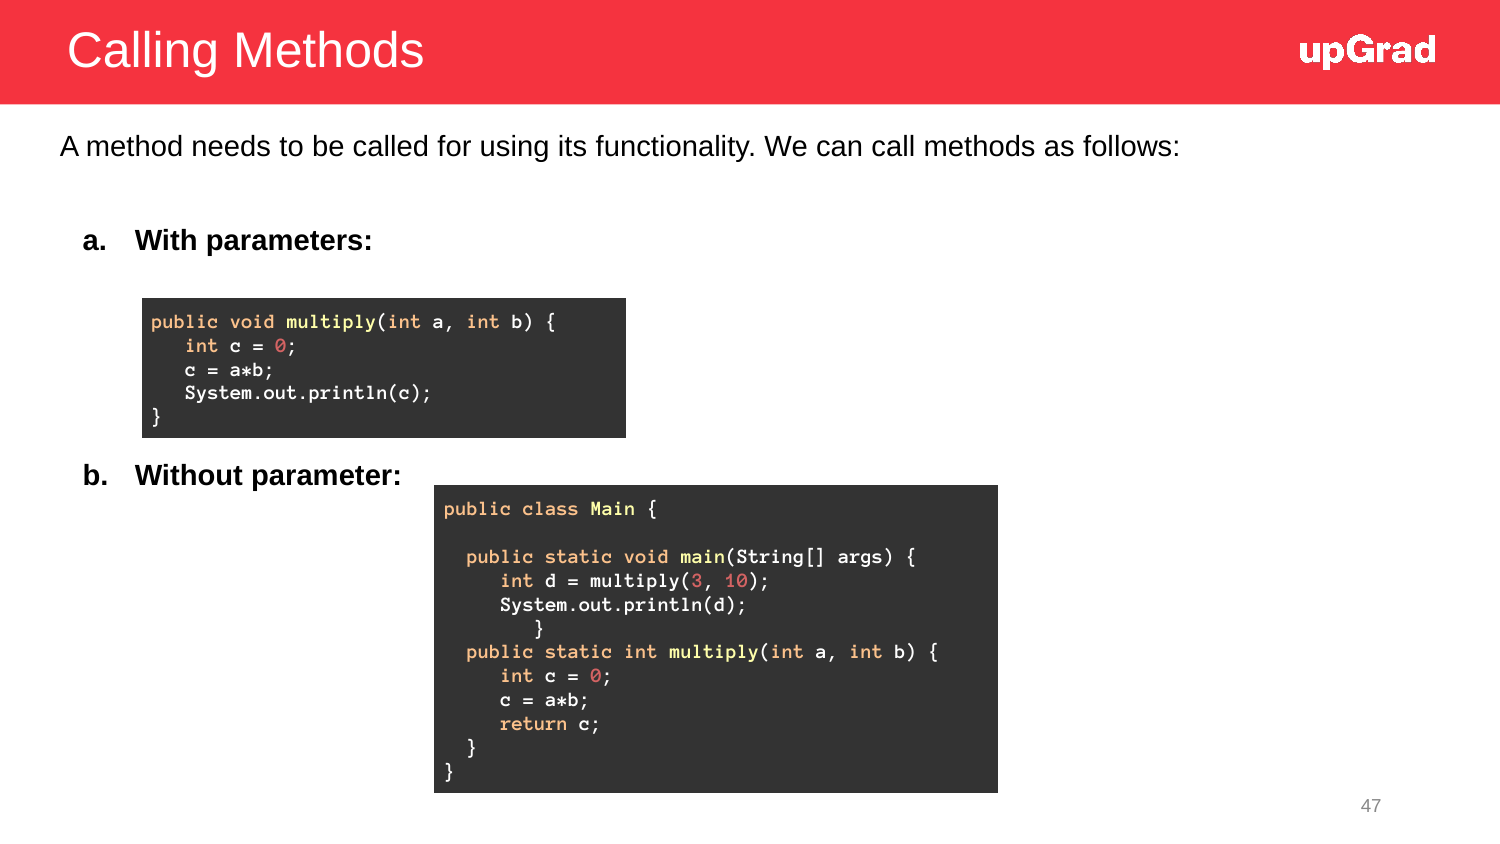

# Calling Methods
A method needs to be called for using its functionality. We can call methods as follows:

With parameters:

Without parameter:

| public void multiply(int a, int b) { int c = 0; c = a\*b; System.out.println(c); } |
| --- |
| public class Main { public static void main(String[] args) { int d = multiply(3, 10); System.out.println(d); } public static int multiply(int a, int b) { int c = 0; c = a\*b; return c; } } |
| --- |
47